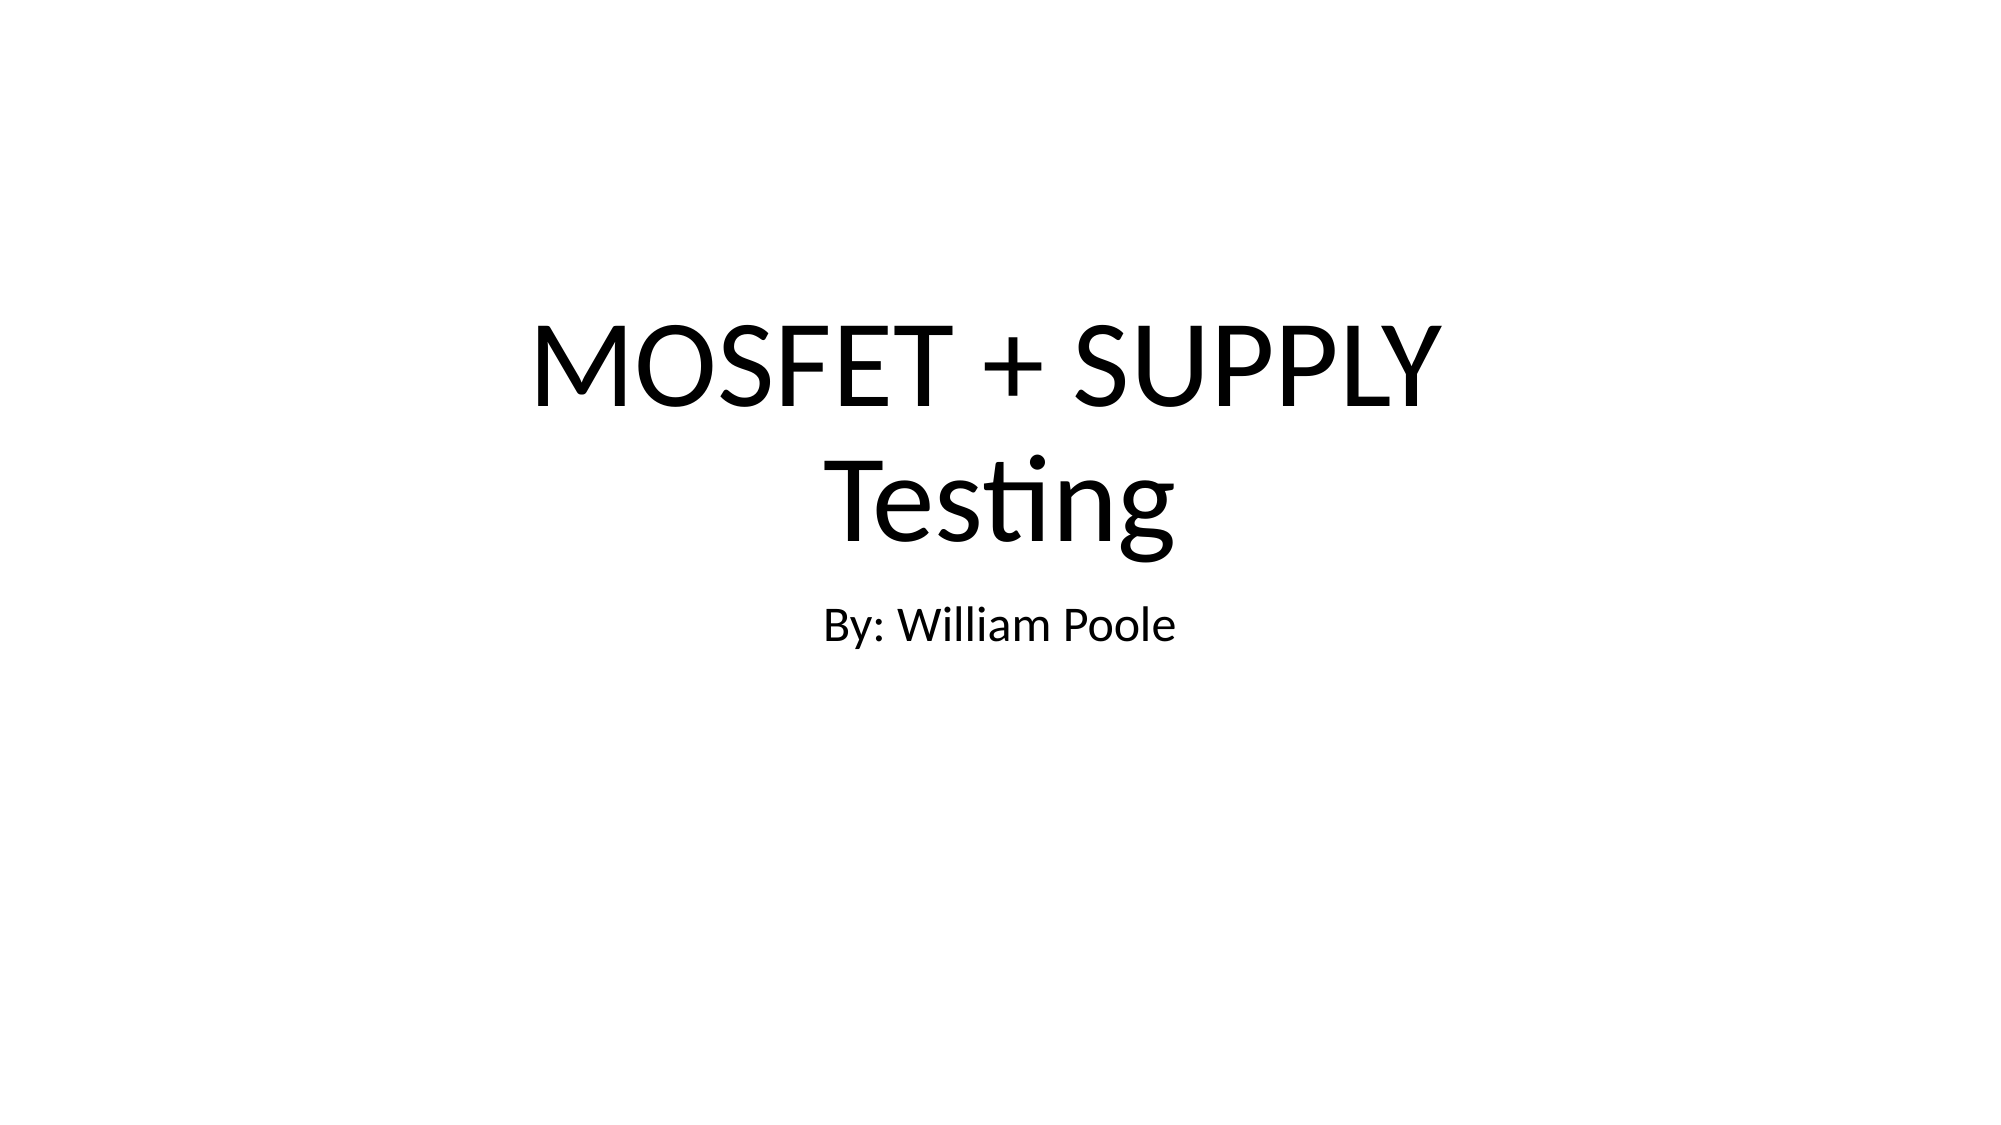

# MOSFET + SUPPLY Testing
By: William Poole